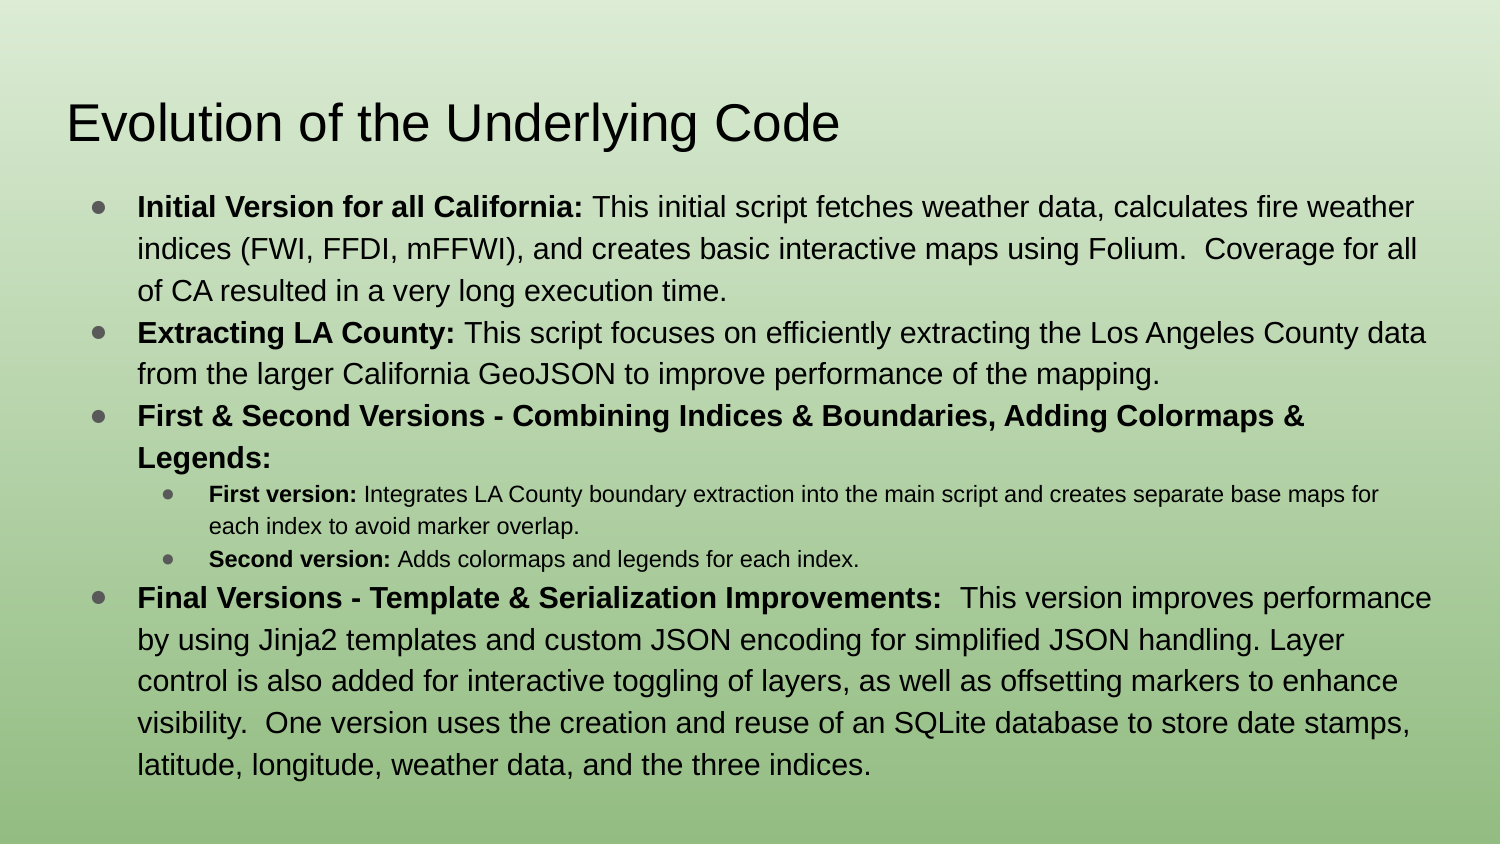

# Evolution of the Underlying Code
Initial Version for all California: This initial script fetches weather data, calculates fire weather indices (FWI, FFDI, mFFWI), and creates basic interactive maps using Folium.  Coverage for all of CA resulted in a very long execution time.
Extracting LA County: This script focuses on efficiently extracting the Los Angeles County data from the larger California GeoJSON to improve performance of the mapping.
First & Second Versions - Combining Indices & Boundaries, Adding Colormaps & Legends:
First version: Integrates LA County boundary extraction into the main script and creates separate base maps for each index to avoid marker overlap.
Second version: Adds colormaps and legends for each index.
Final Versions - Template & Serialization Improvements:  This version improves performance by using Jinja2 templates and custom JSON encoding for simplified JSON handling. Layer control is also added for interactive toggling of layers, as well as offsetting markers to enhance visibility.  One version uses the creation and reuse of an SQLite database to store date stamps, latitude, longitude, weather data, and the three indices.